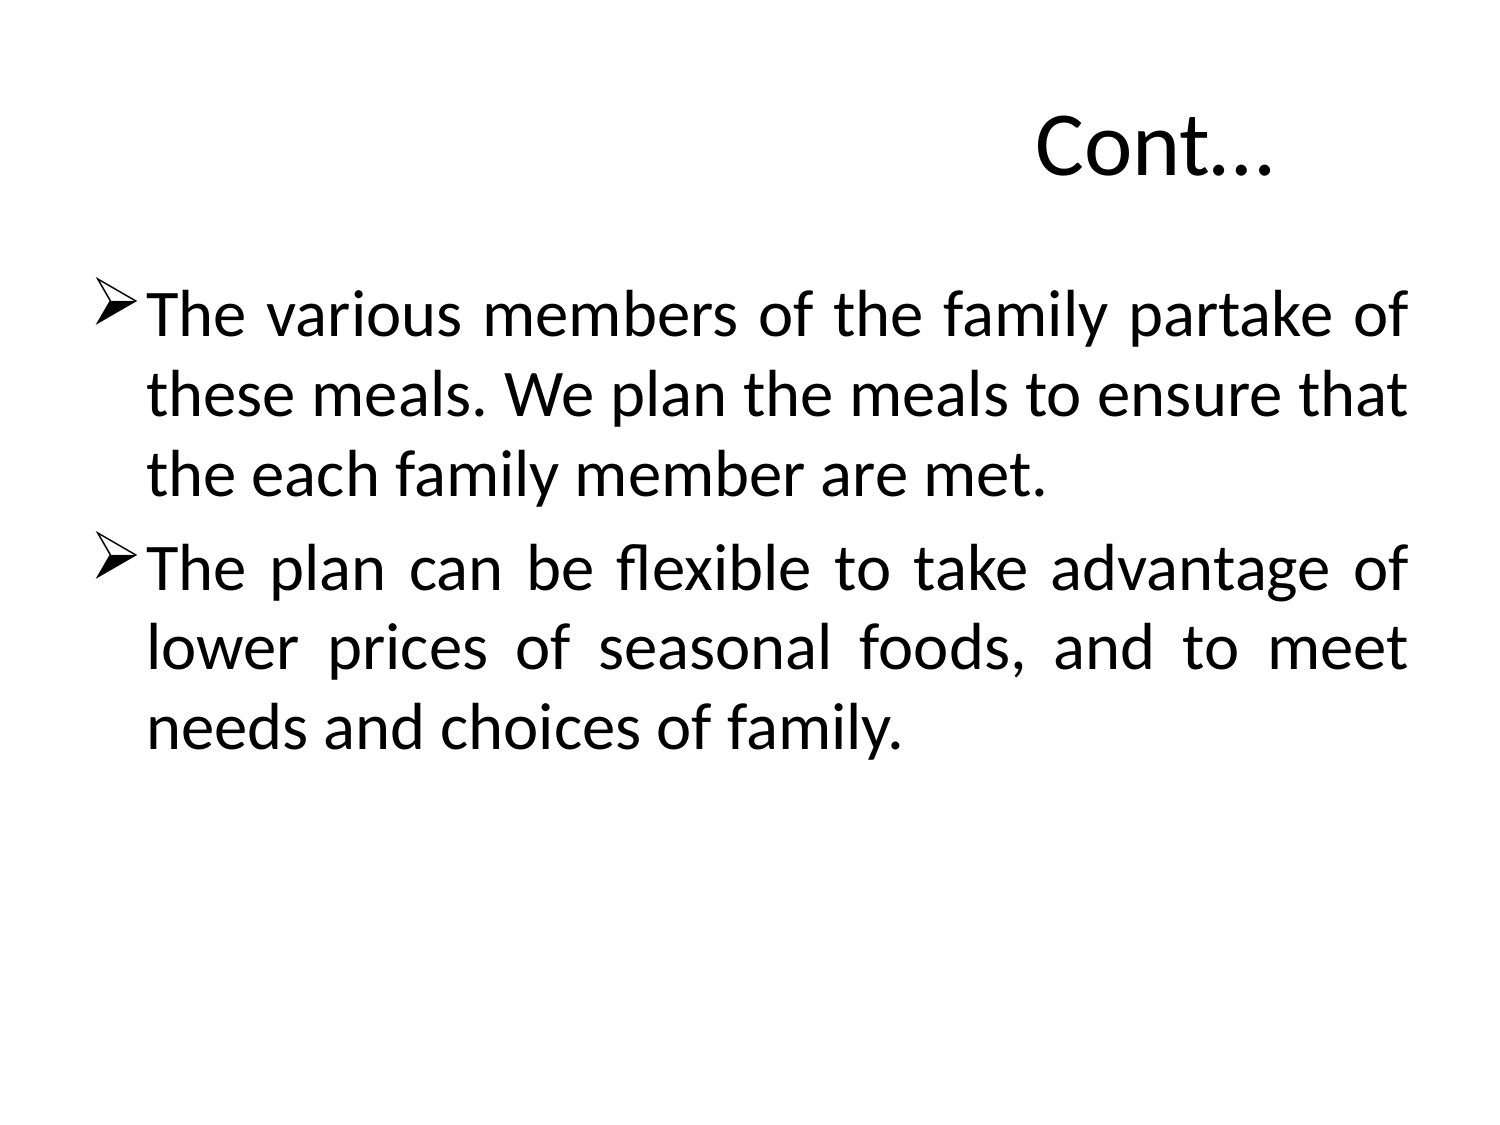

# Cont…
The various members of the family partake of these meals. We plan the meals to ensure that the each family member are met.
The plan can be flexible to take advantage of lower prices of seasonal foods, and to meet needs and choices of family.